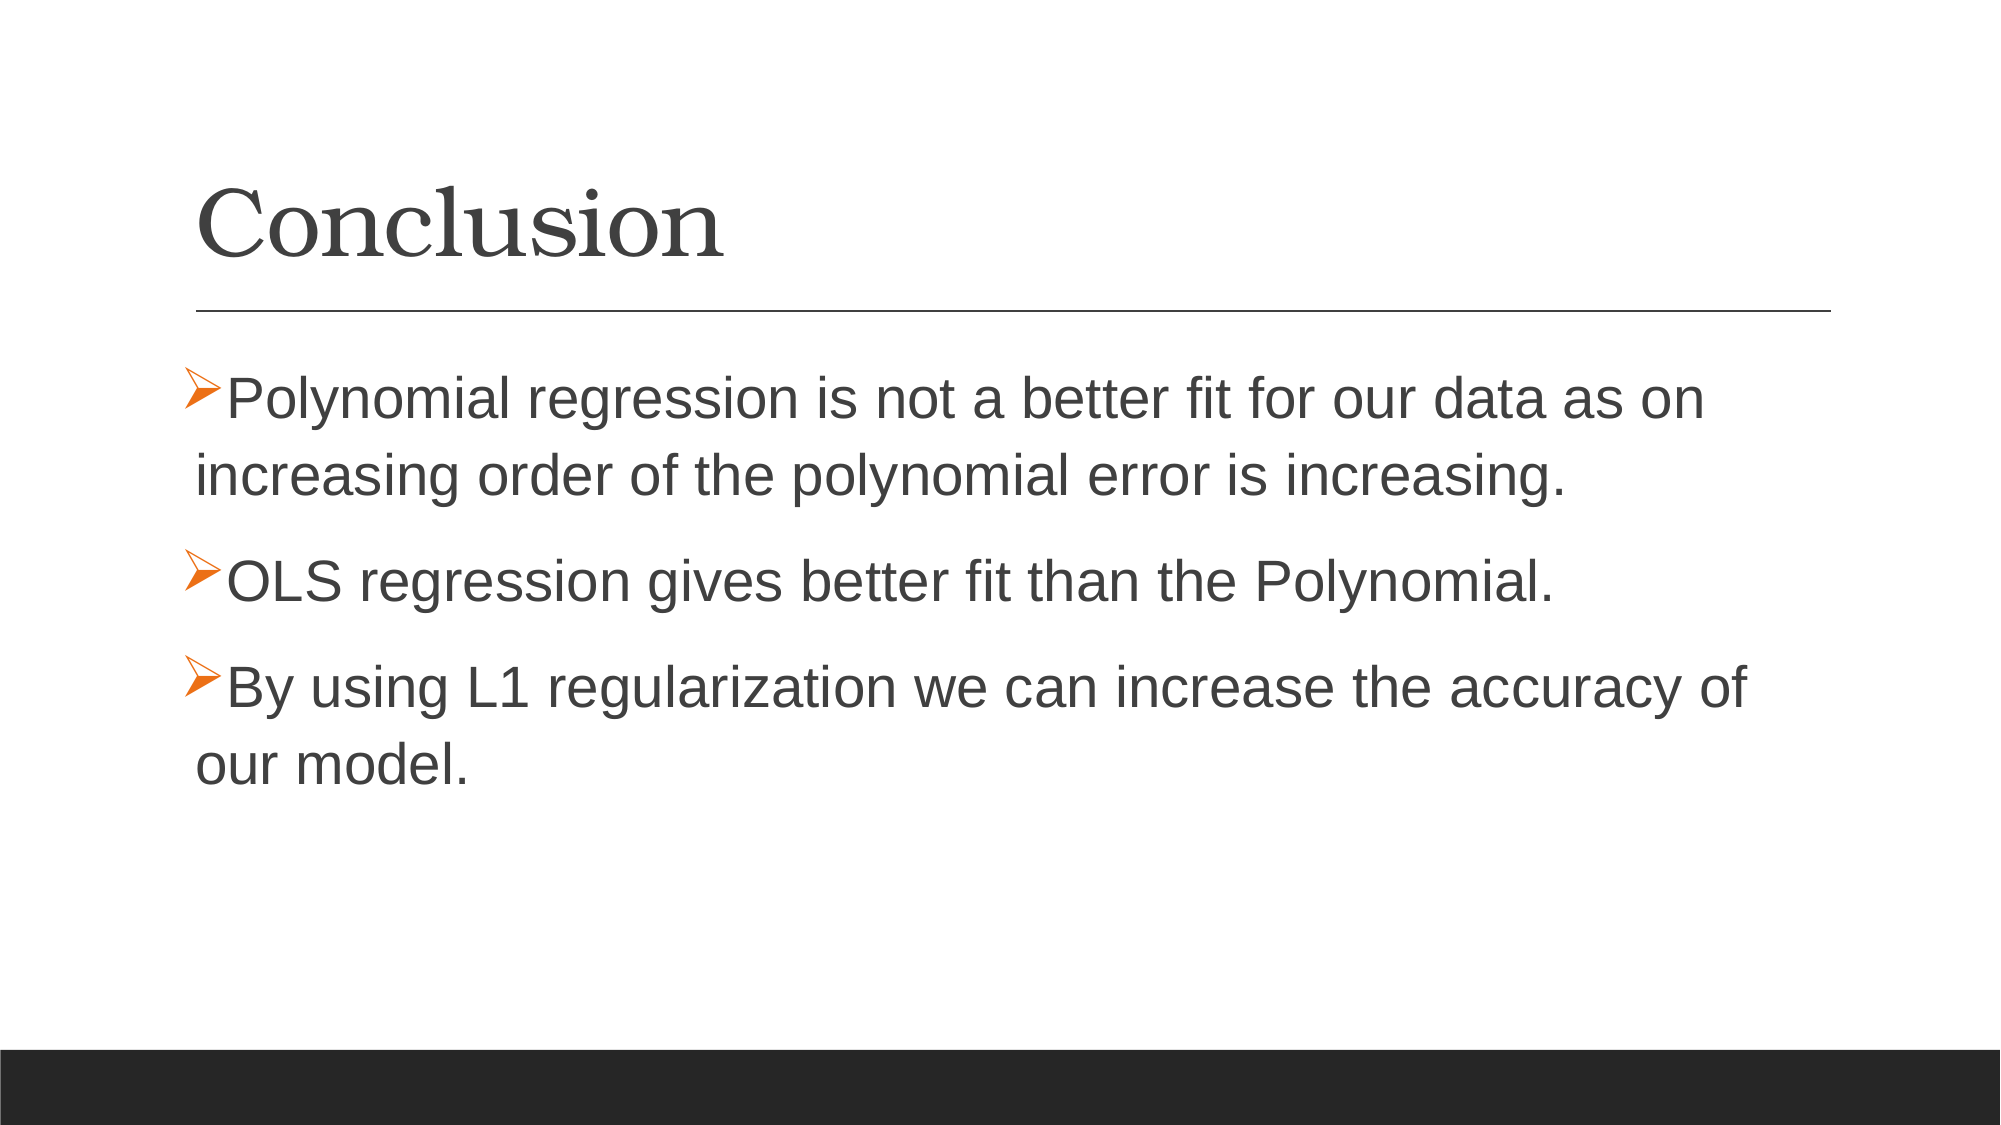

# Conclusion
Polynomial regression is not a better fit for our data as on increasing order of the polynomial error is increasing.
OLS regression gives better fit than the Polynomial.
By using L1 regularization we can increase the accuracy of our model.